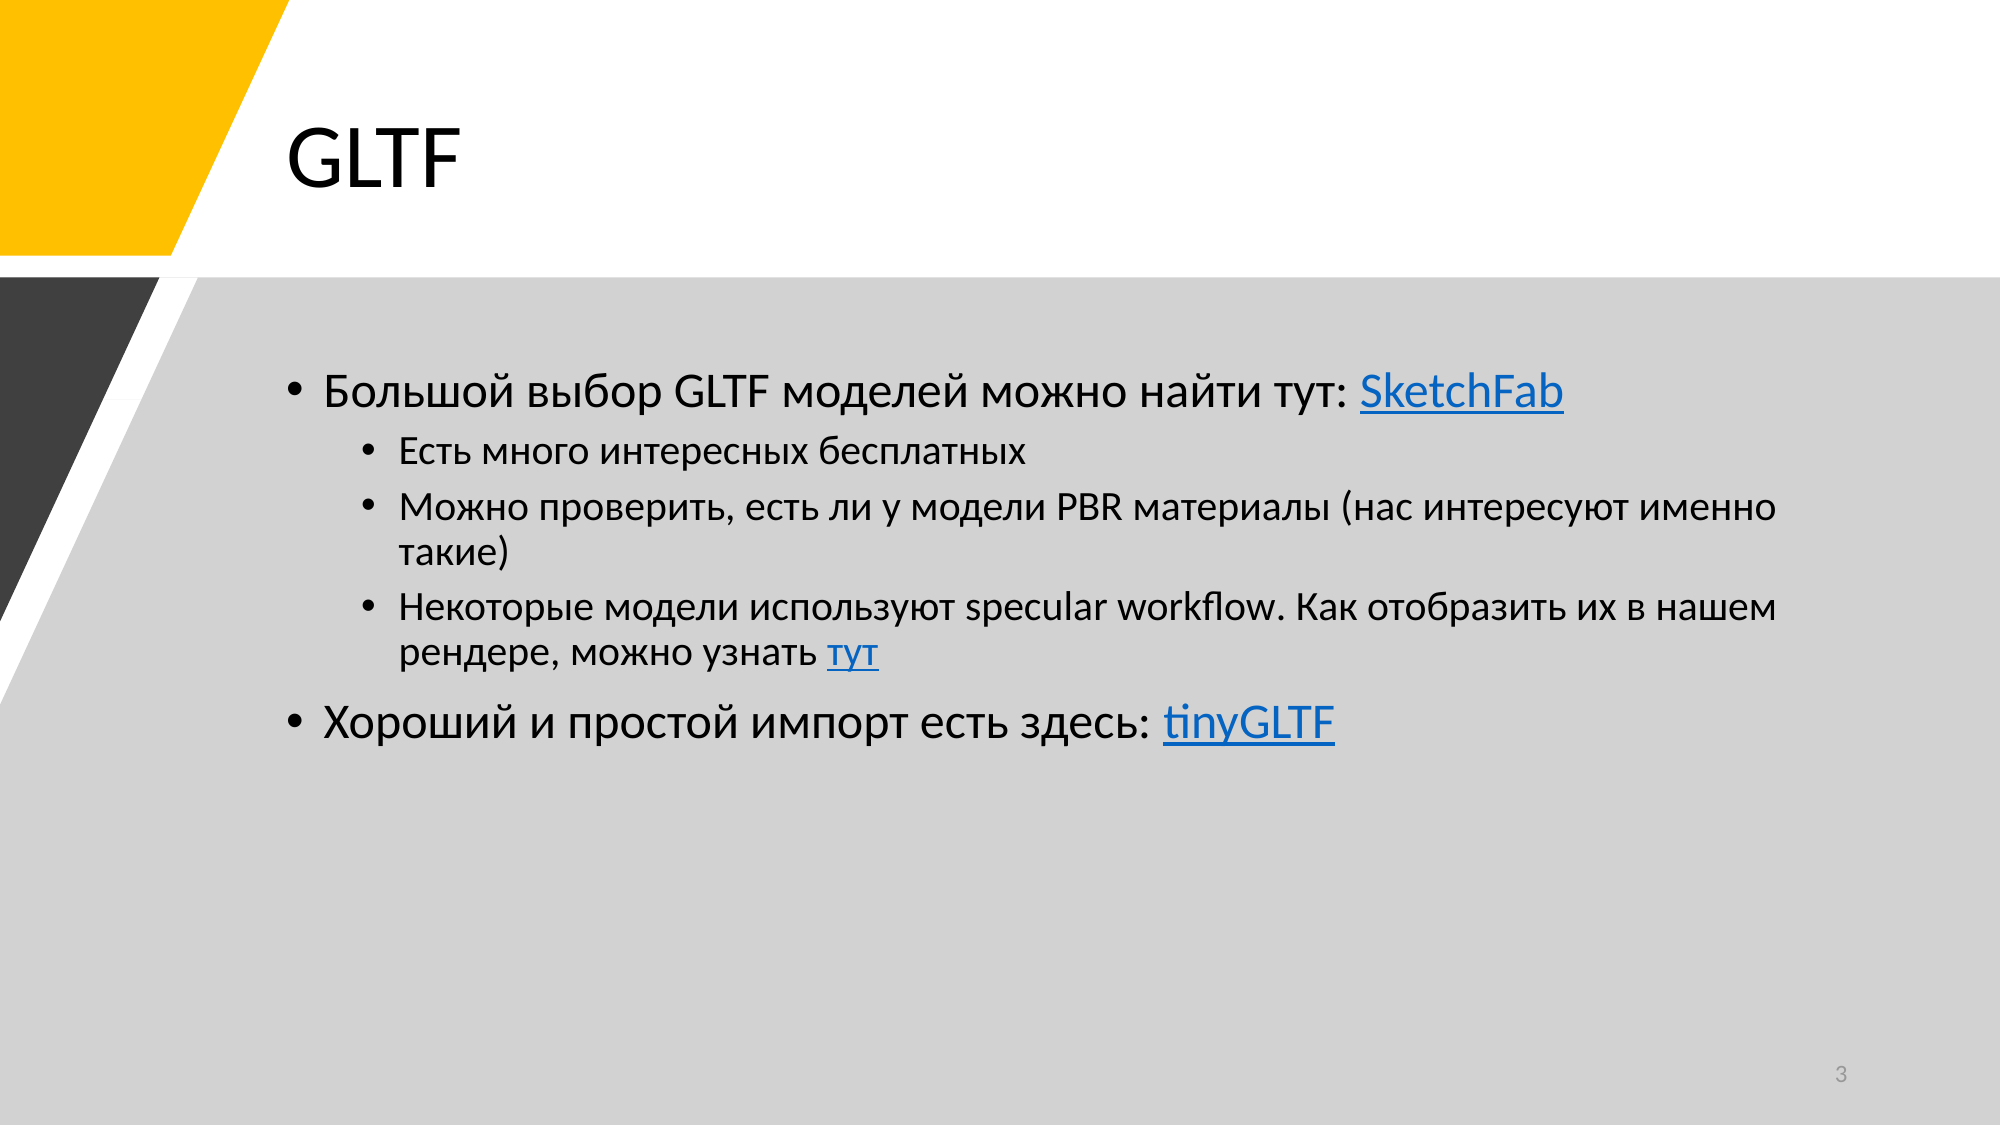

# GLTF

Большой выбор GLTF моделей можно найти тут: SketchFab
Есть много интересных бесплатных
Можно проверить, есть ли у модели PBR материалы (нас интересуют именно такие)
Некоторые модели используют specular workflow. Как отобразить их в нашем рендере, можно узнать тут
Хороший и простой импорт есть здесь: tinyGLTF
3